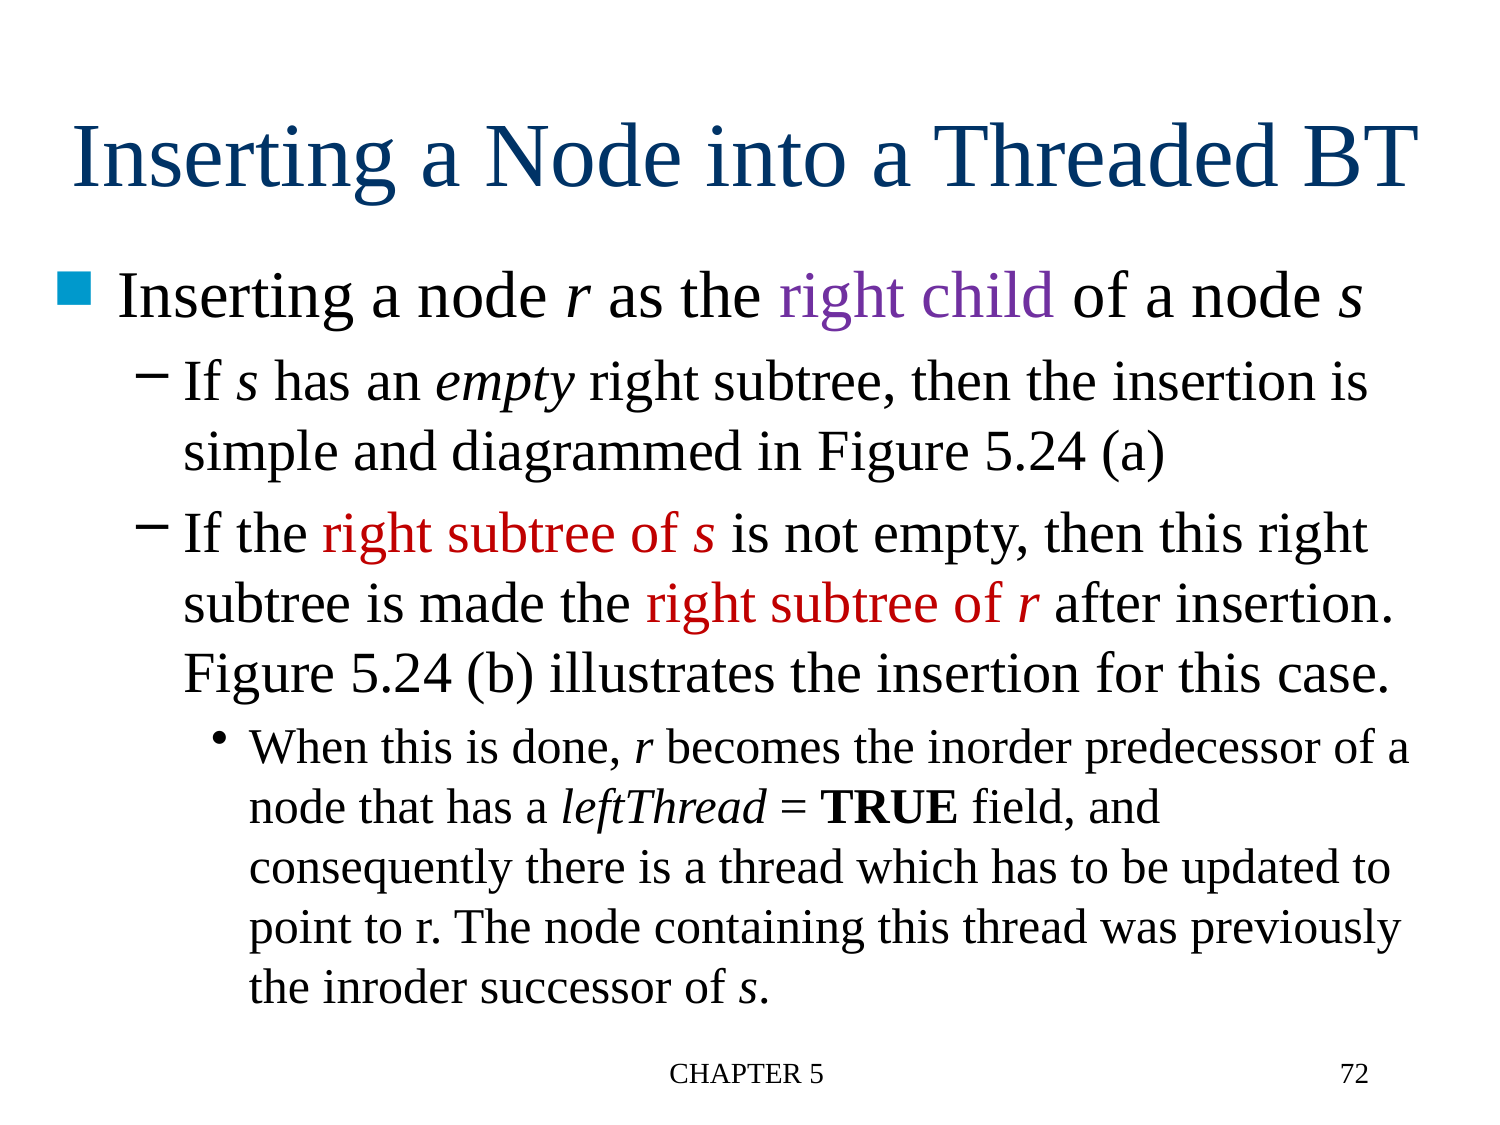

Inserting a Node into a Threaded BT
Inserting a node r as the right child of a node s
If s has an empty right subtree, then the insertion is simple and diagrammed in Figure 5.24 (a)
If the right subtree of s is not empty, then this right subtree is made the right subtree of r after insertion. Figure 5.24 (b) illustrates the insertion for this case.
When this is done, r becomes the inorder predecessor of a node that has a leftThread = TRUE field, and consequently there is a thread which has to be updated to point to r. The node containing this thread was previously the inroder successor of s.
CHAPTER 5
72